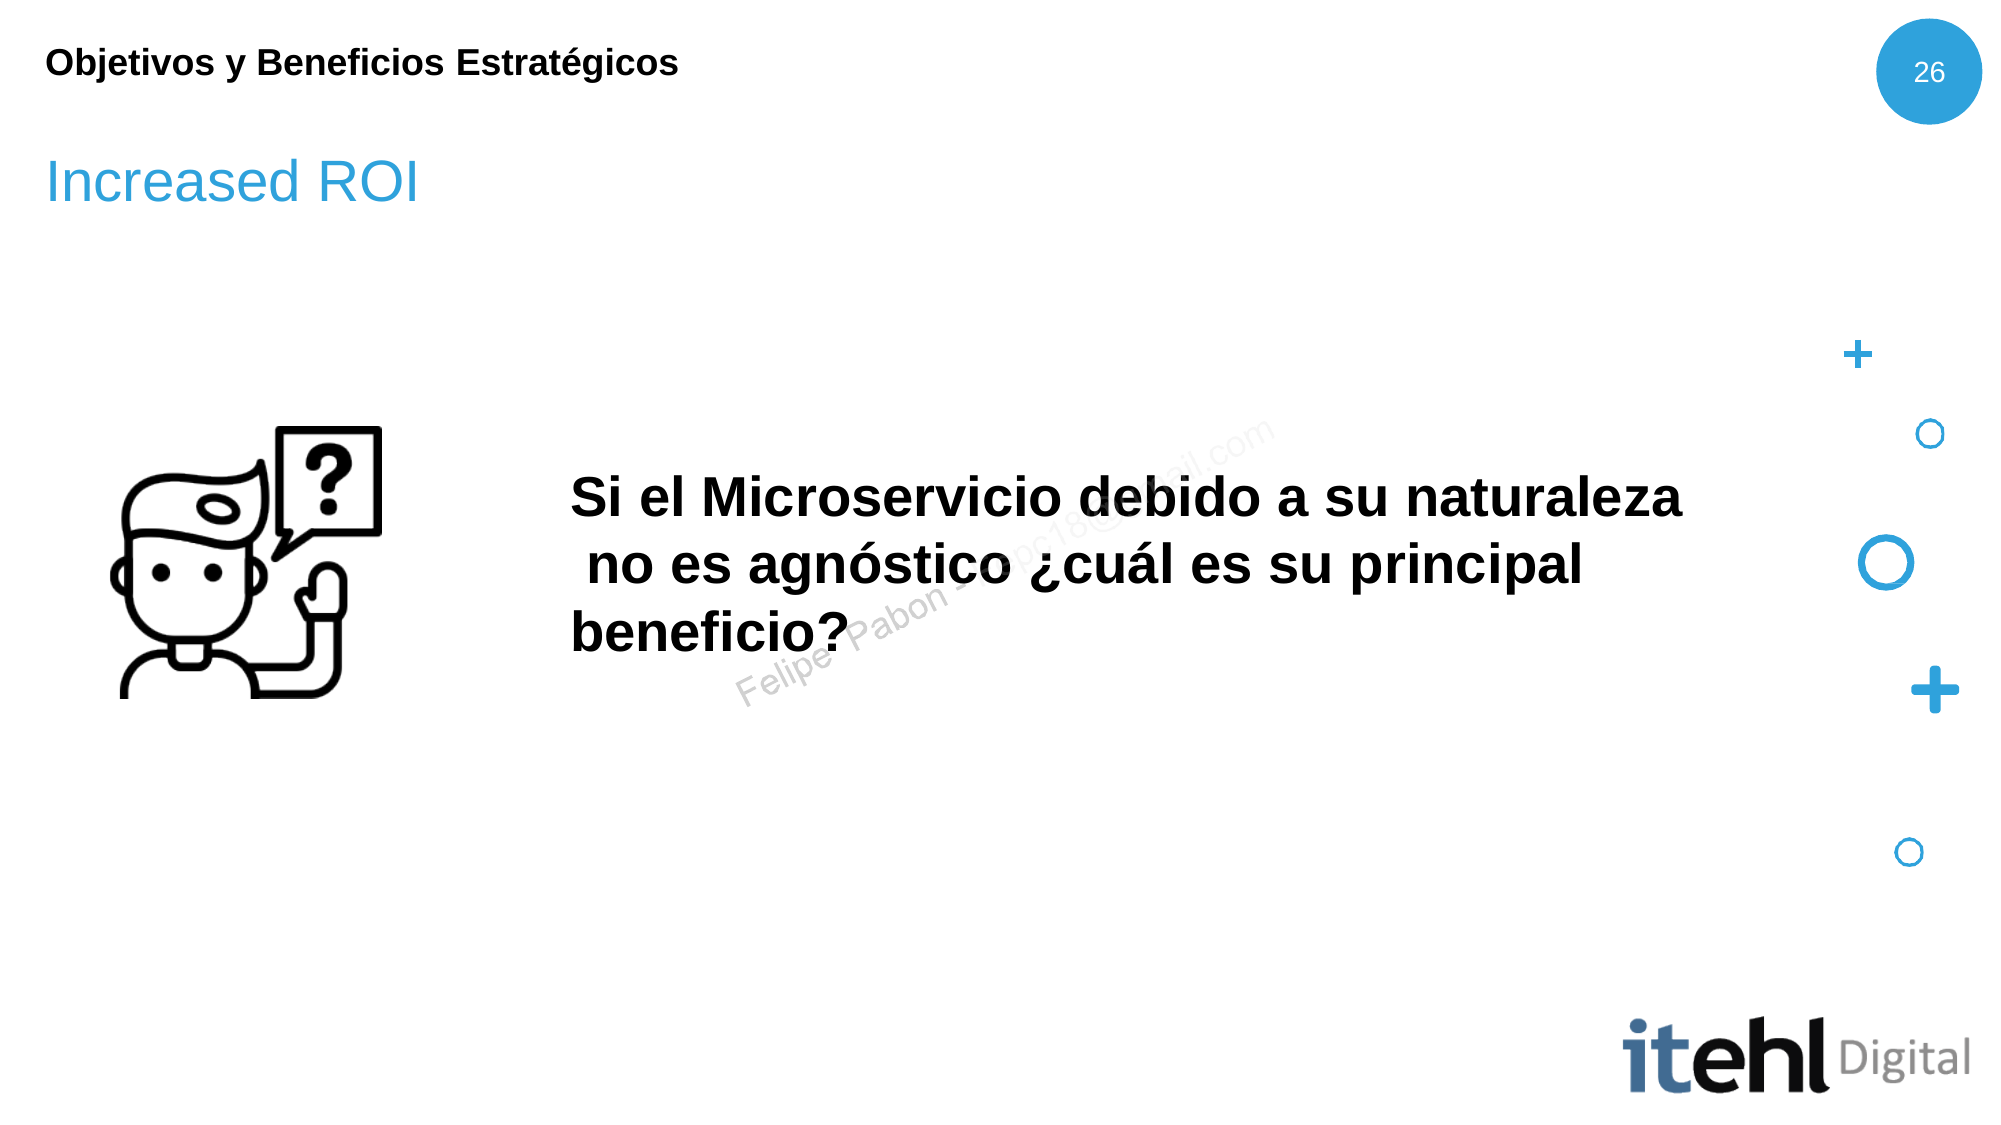

Objetivos y Beneficios Estratégicos
26
Increased ROI

Si el Microservicio debido a su naturaleza  no es agnóstico ¿cuál es su principal  beneficio?